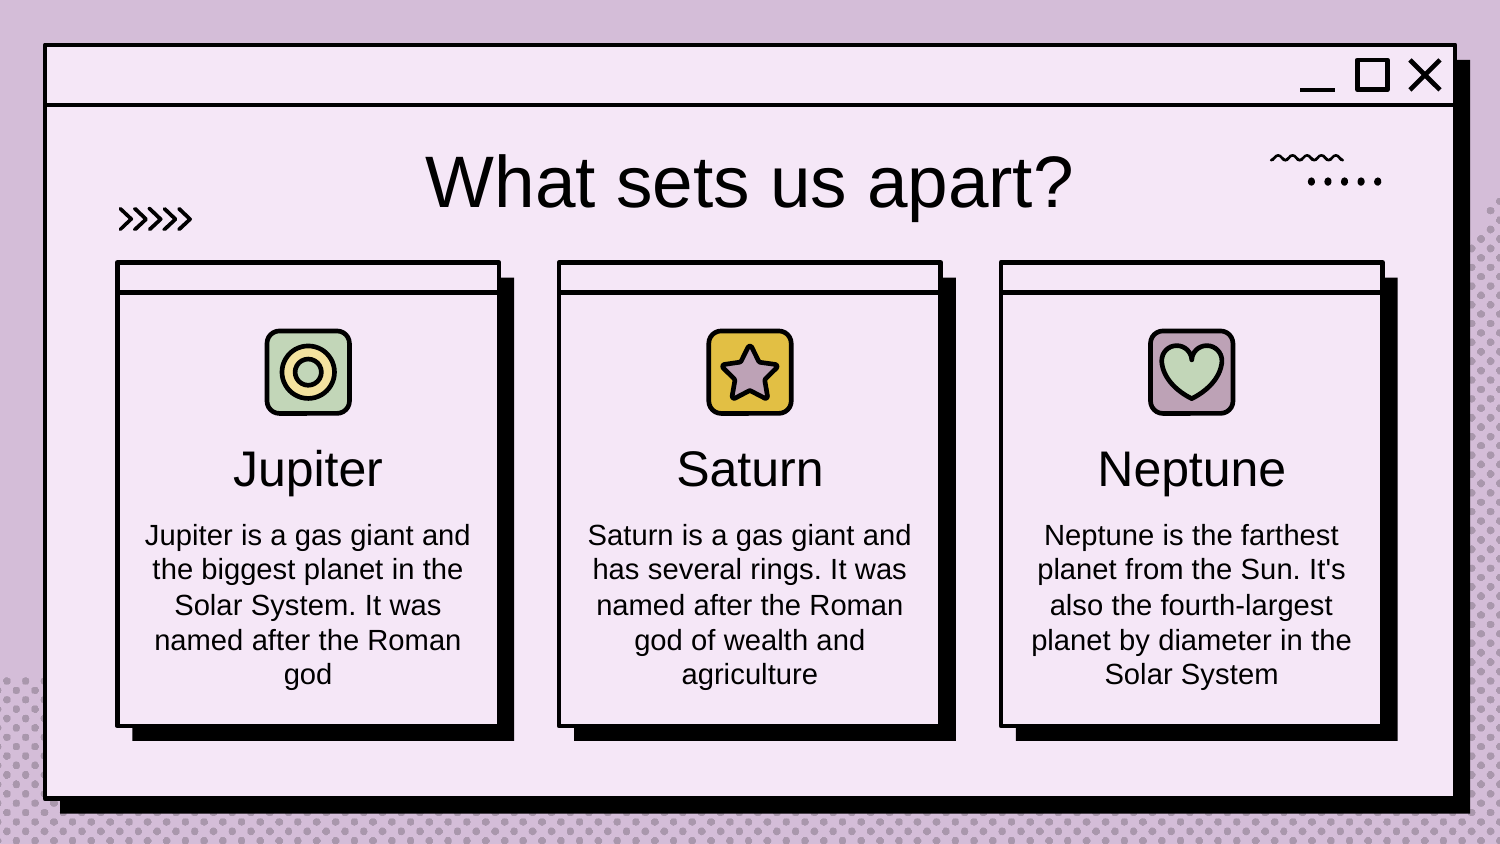

# What sets us apart?

Saturn
Neptune
Jupiter
Jupiter is a gas giant and the biggest planet in the Solar System. It was named after the Roman god
Saturn is a gas giant and has several rings. It was named after the Roman god of wealth and agriculture
Neptune is the farthest planet from the Sun. It's also the fourth-largest planet by diameter in the Solar System